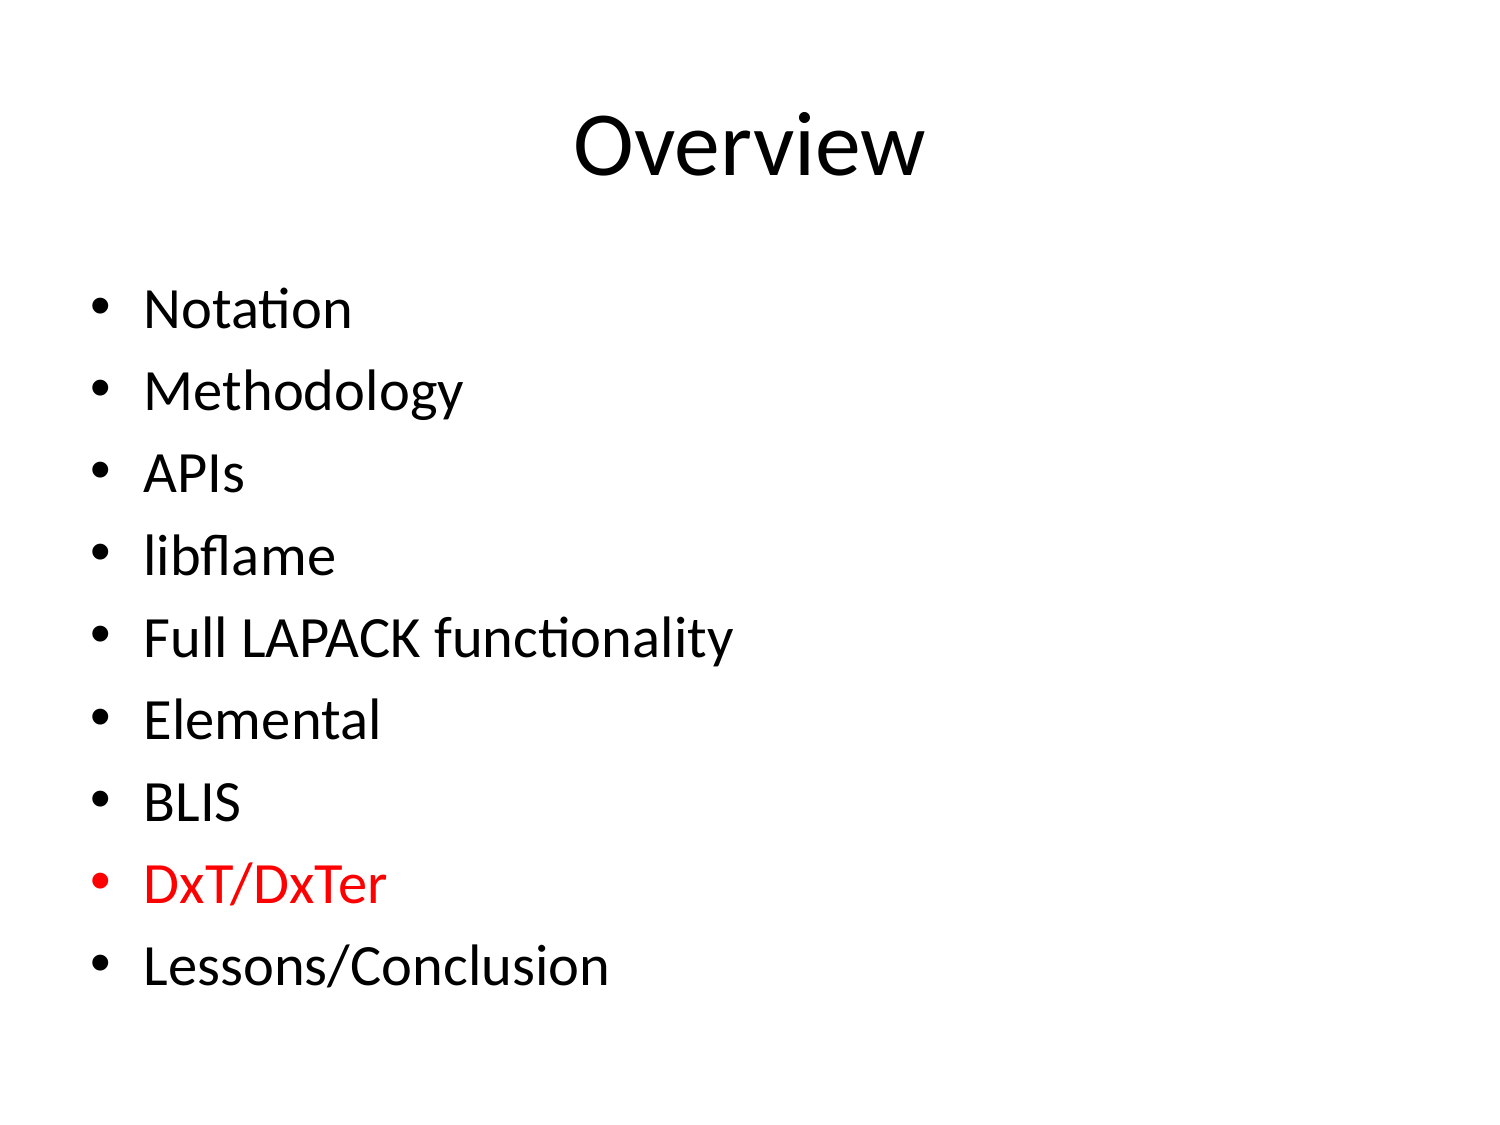

# Overview
Notation
Methodology
APIs
libflame
Full LAPACK functionality
Elemental
BLIS
DxT/DxTer
Lessons/Conclusion